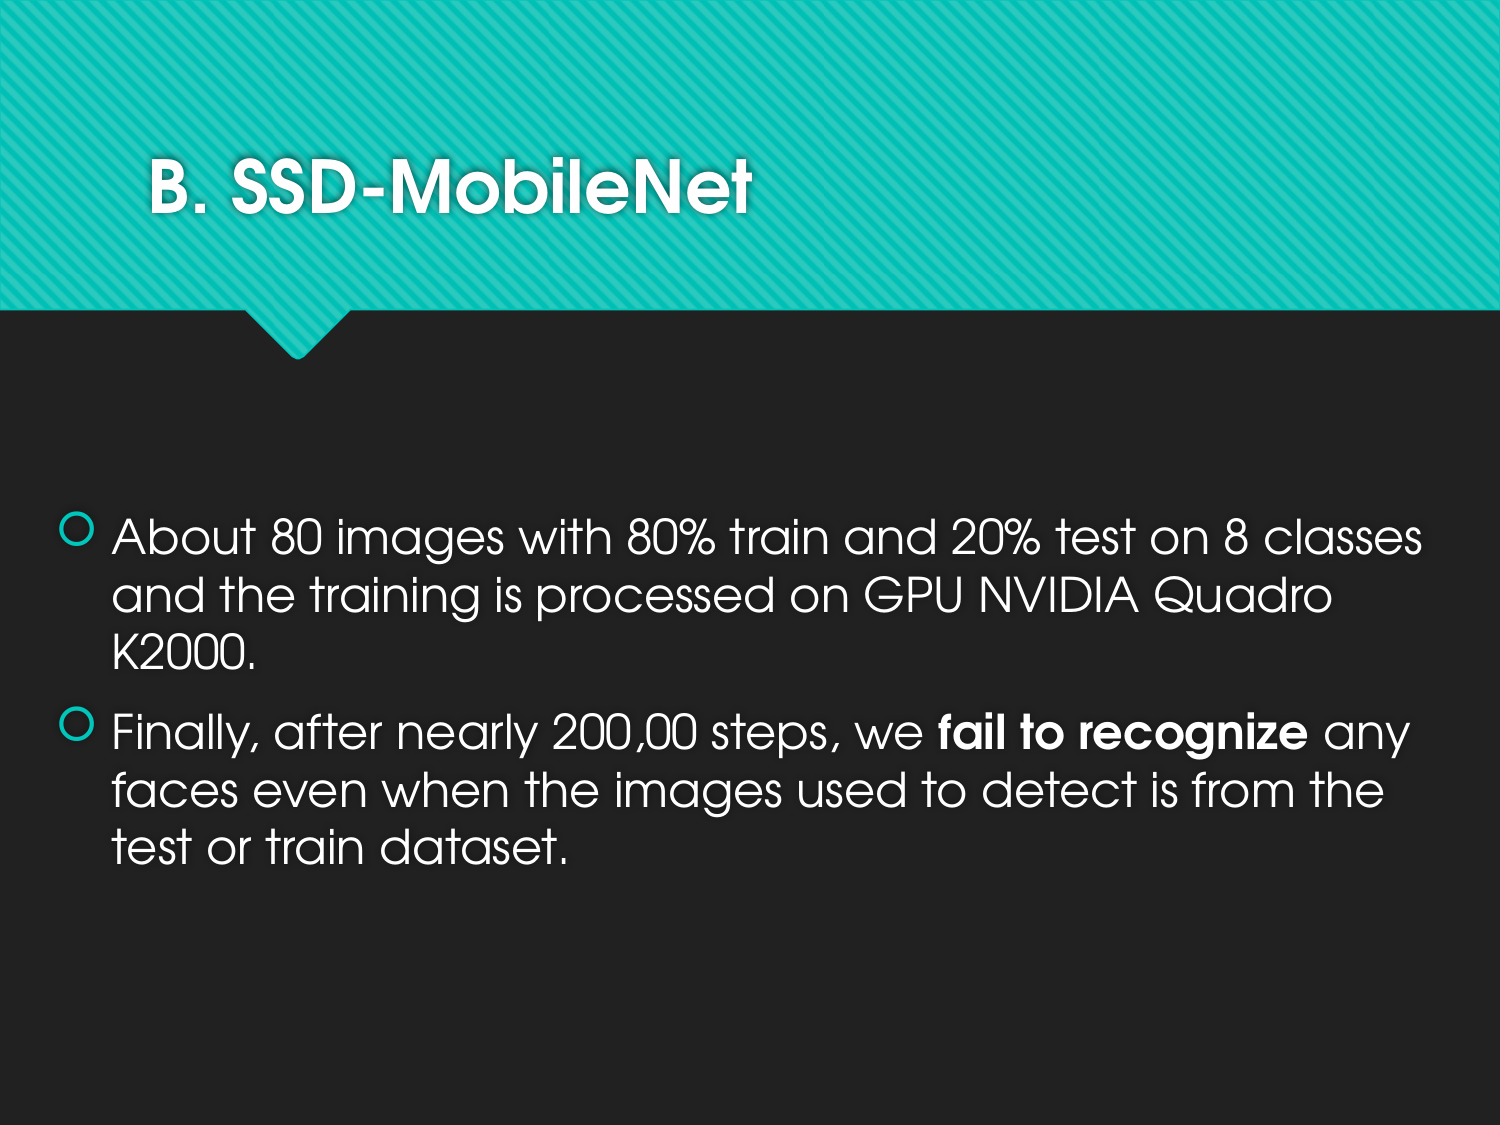

# B. SSD-MobileNet
About 80 images with 80% train and 20% test on 8 classes and the training is processed on GPU NVIDIA Quadro K2000.
Finally, after nearly 200,00 steps, we fail to recognize any faces even when the images used to detect is from the test or train dataset.